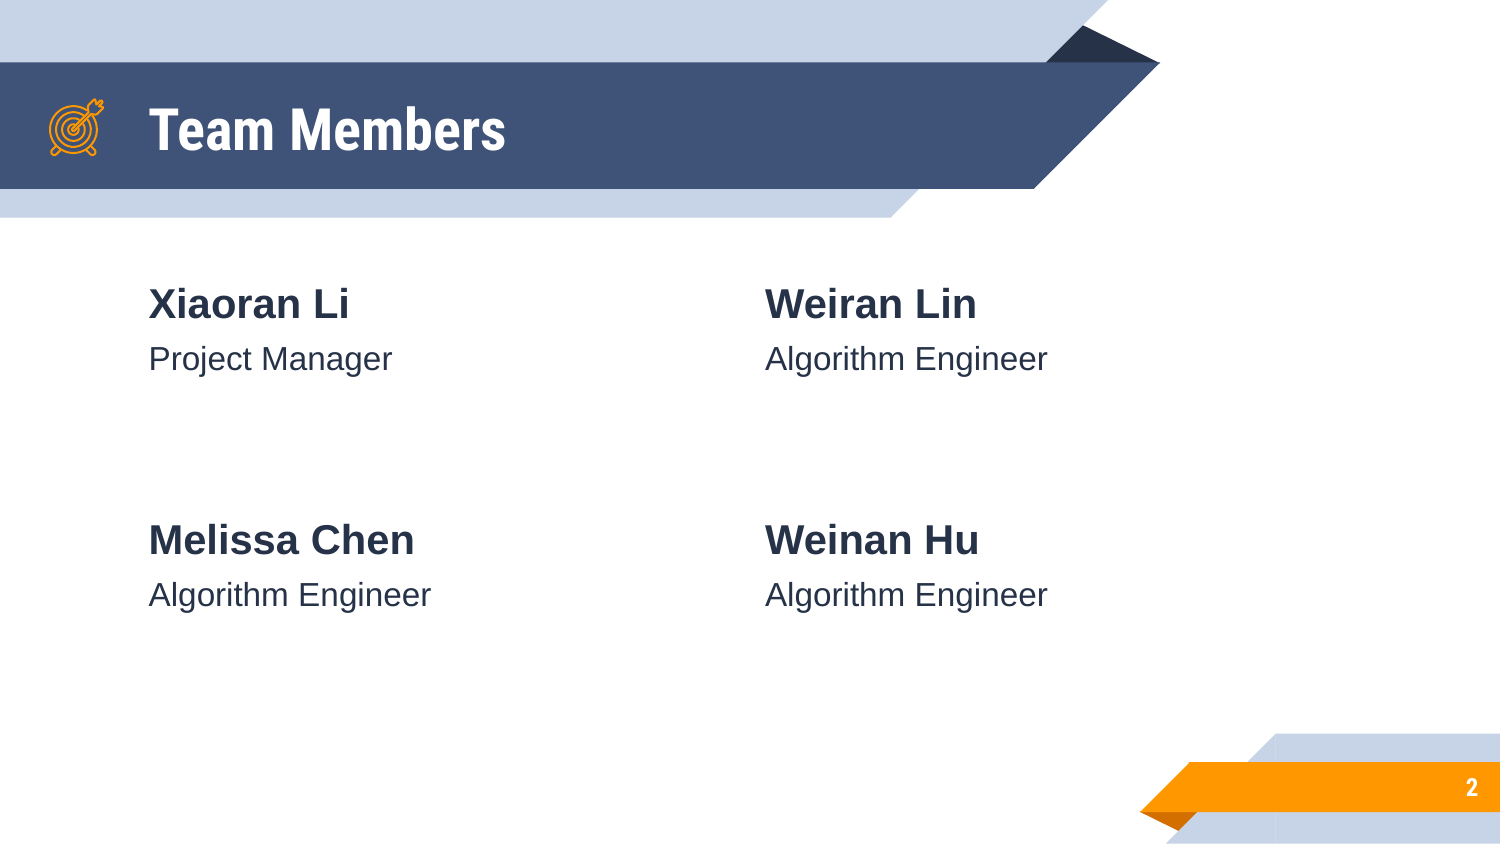

# Team Members

Xiaoran Li
Project Manager

Weiran Lin
Algorithm Engineer

Melissa Chen
Algorithm Engineer

Weinan Hu
Algorithm Engineer

2